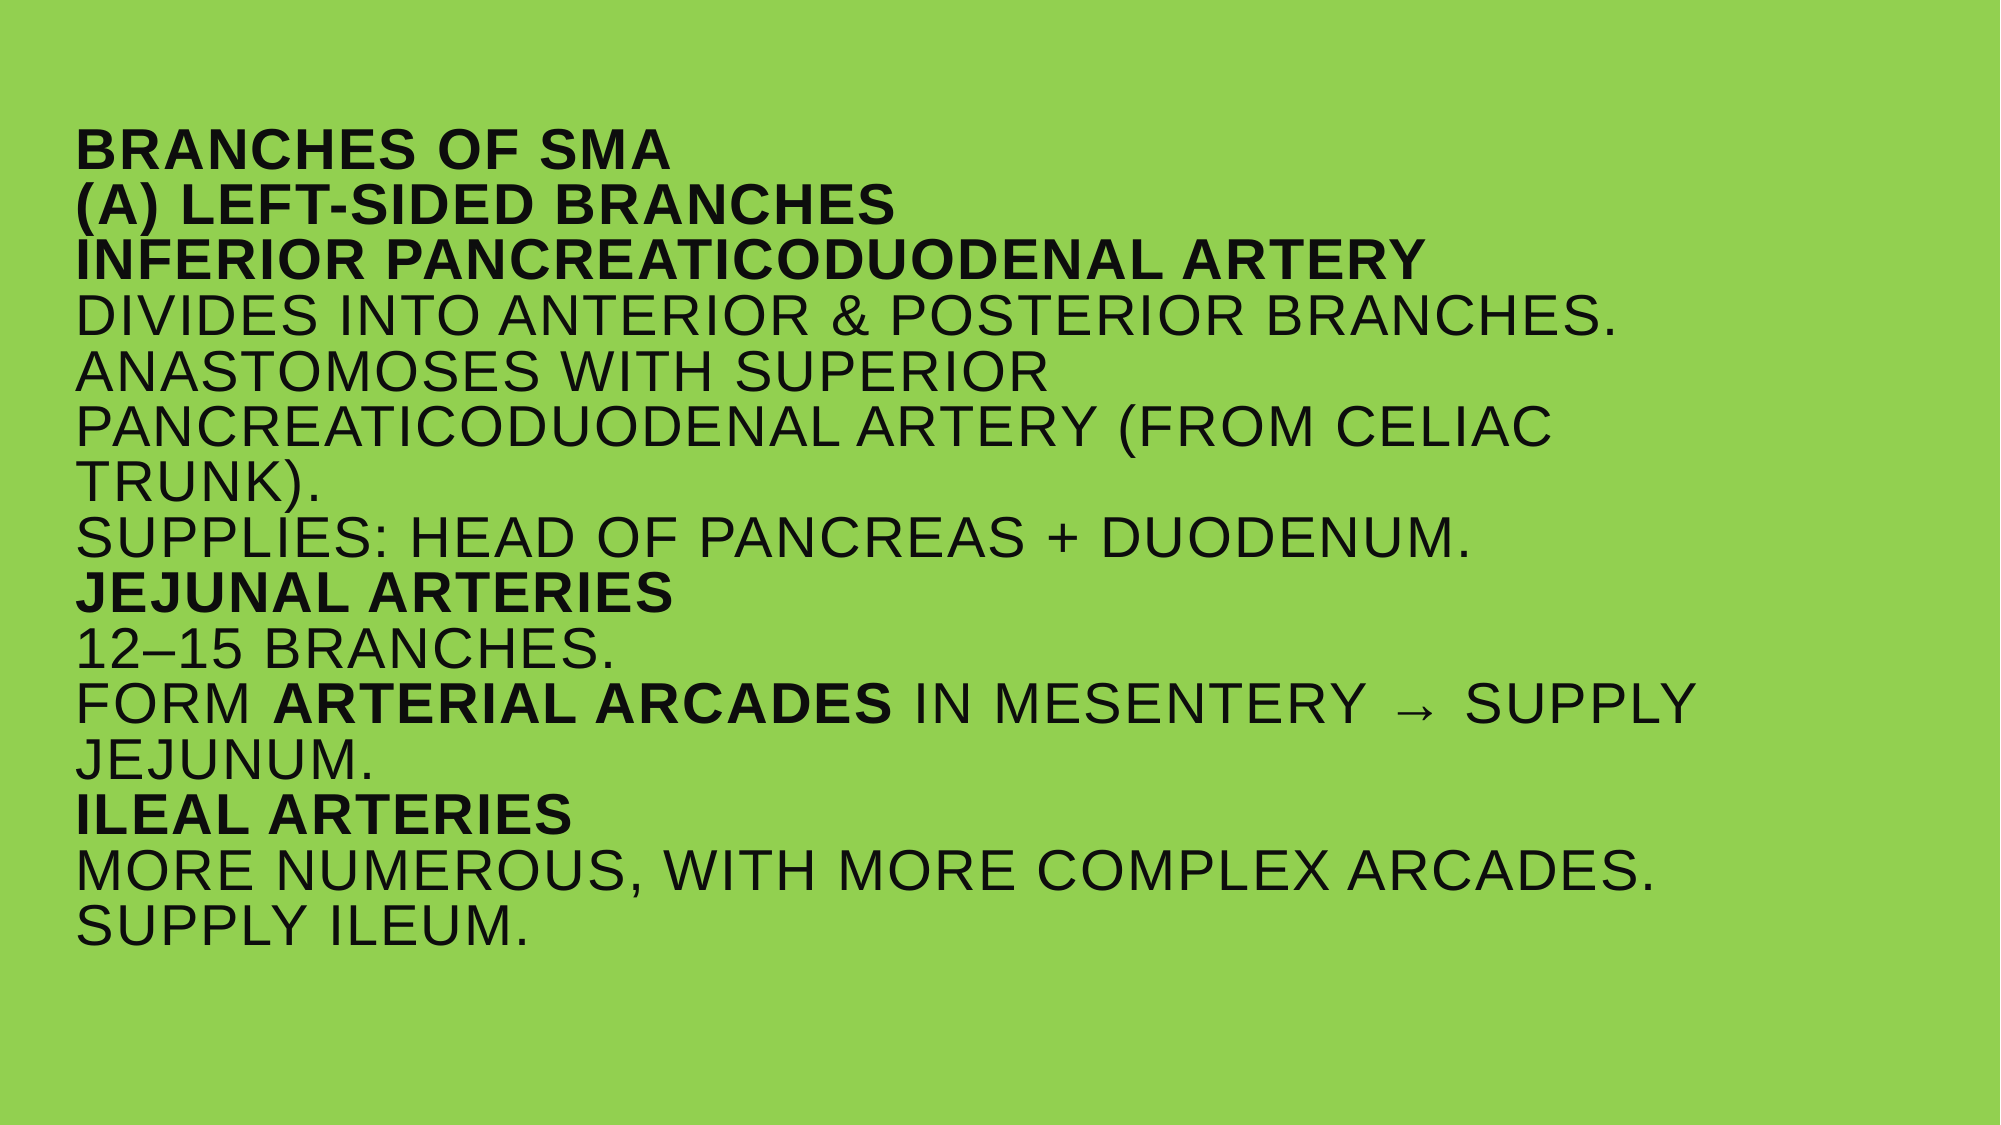

# Branches of SMA (A) Left-Sided Branches Inferior Pancreaticoduodenal Artery Divides into anterior & posterior branches. Anastomoses with superior pancreaticoduodenal artery (from celiac trunk). Supplies: head of pancreas + duodenum. Jejunal Arteries 12–15 branches. Form arterial arcades in mesentery → supply jejunum. Ileal Arteries More numerous, with more complex arcades. Supply ileum.